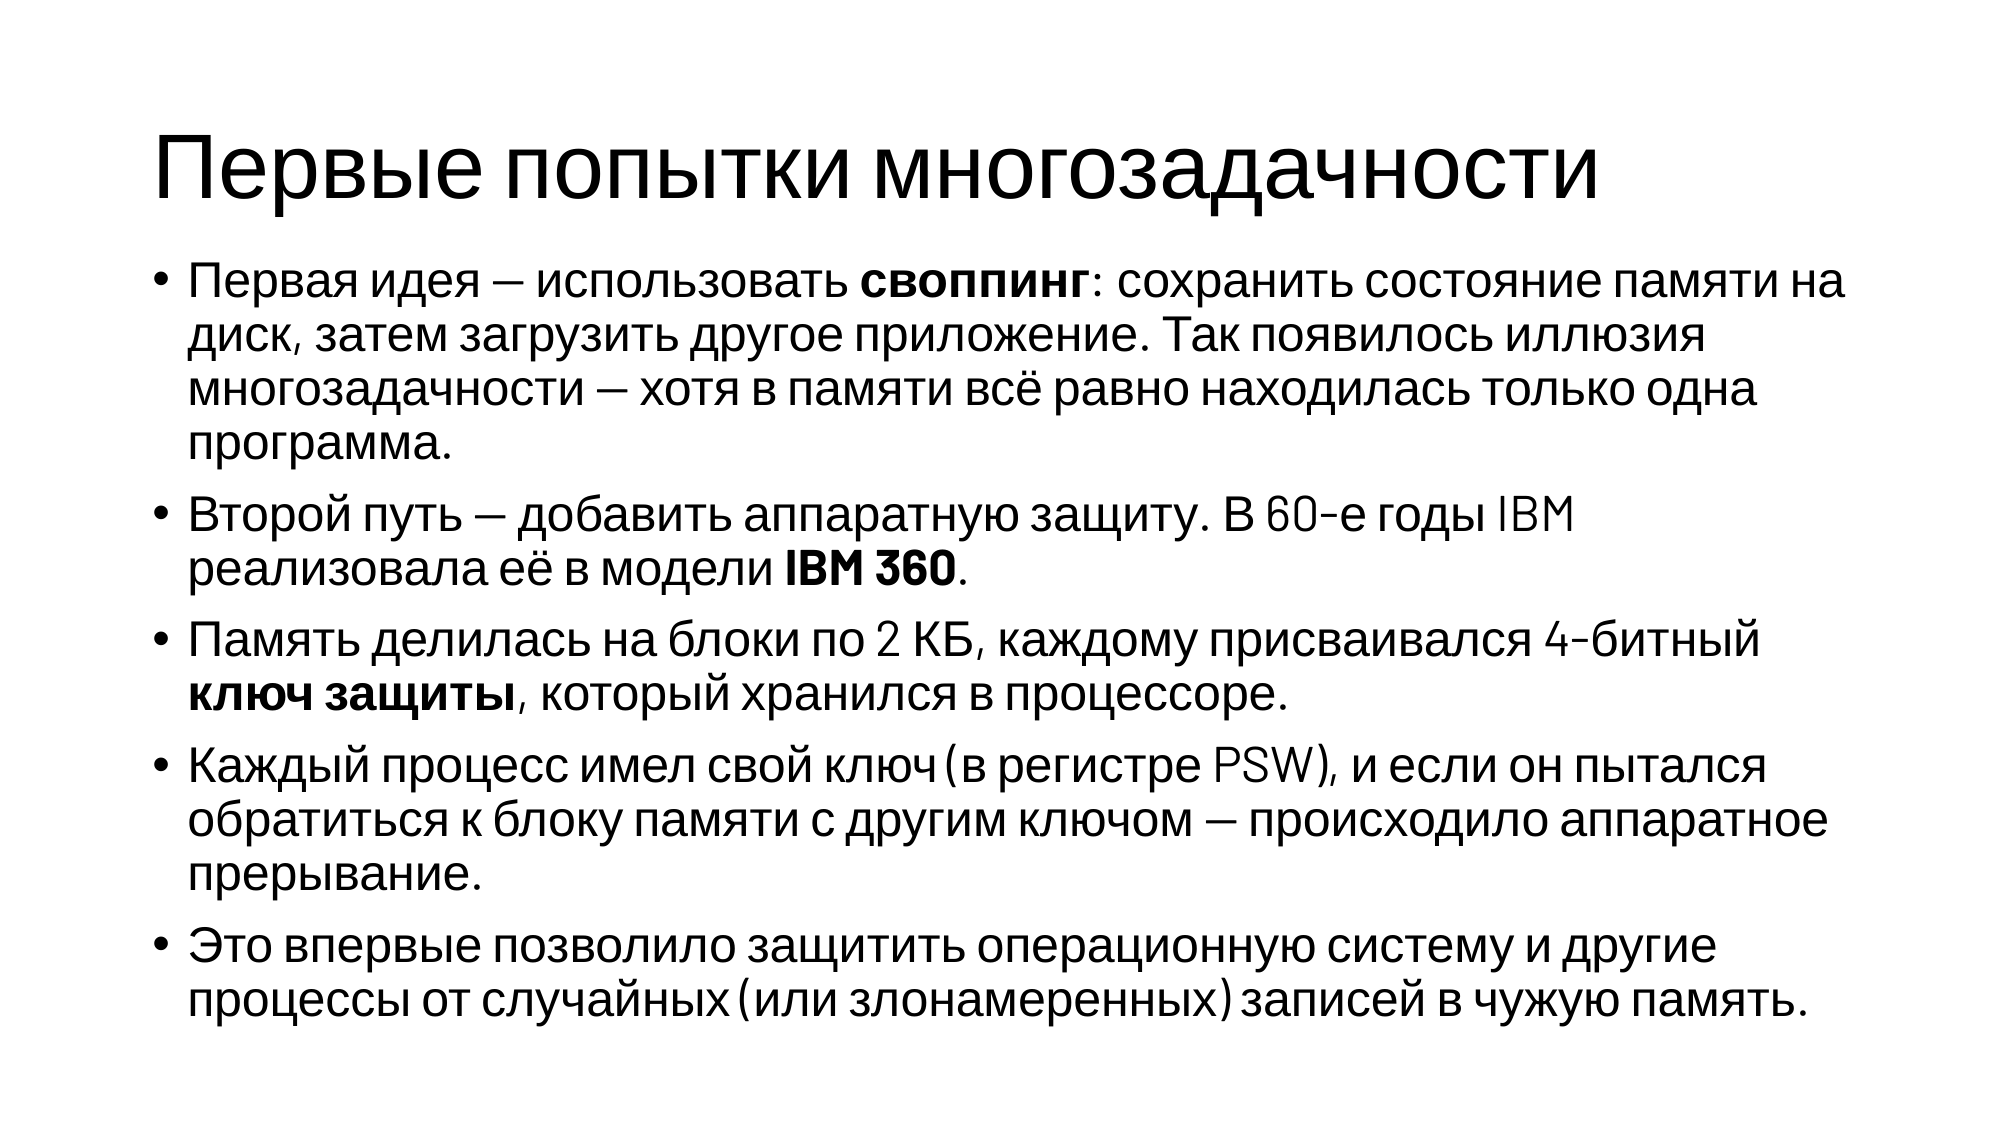

# Первые попытки многозадачности
Первая идея — использовать своппинг: сохранить состояние памяти на диск, затем загрузить другое приложение. Так появилось иллюзия многозадачности — хотя в памяти всё равно находилась только одна программа.
Второй путь — добавить аппаратную защиту. В 60-е годы IBM реализовала её в модели IBM 360.
Память делилась на блоки по 2 КБ, каждому присваивался 4-битный ключ защиты, который хранился в процессоре.
Каждый процесс имел свой ключ (в регистре PSW), и если он пытался обратиться к блоку памяти с другим ключом — происходило аппаратное прерывание.
Это впервые позволило защитить операционную систему и другие процессы от случайных (или злонамеренных) записей в чужую память.